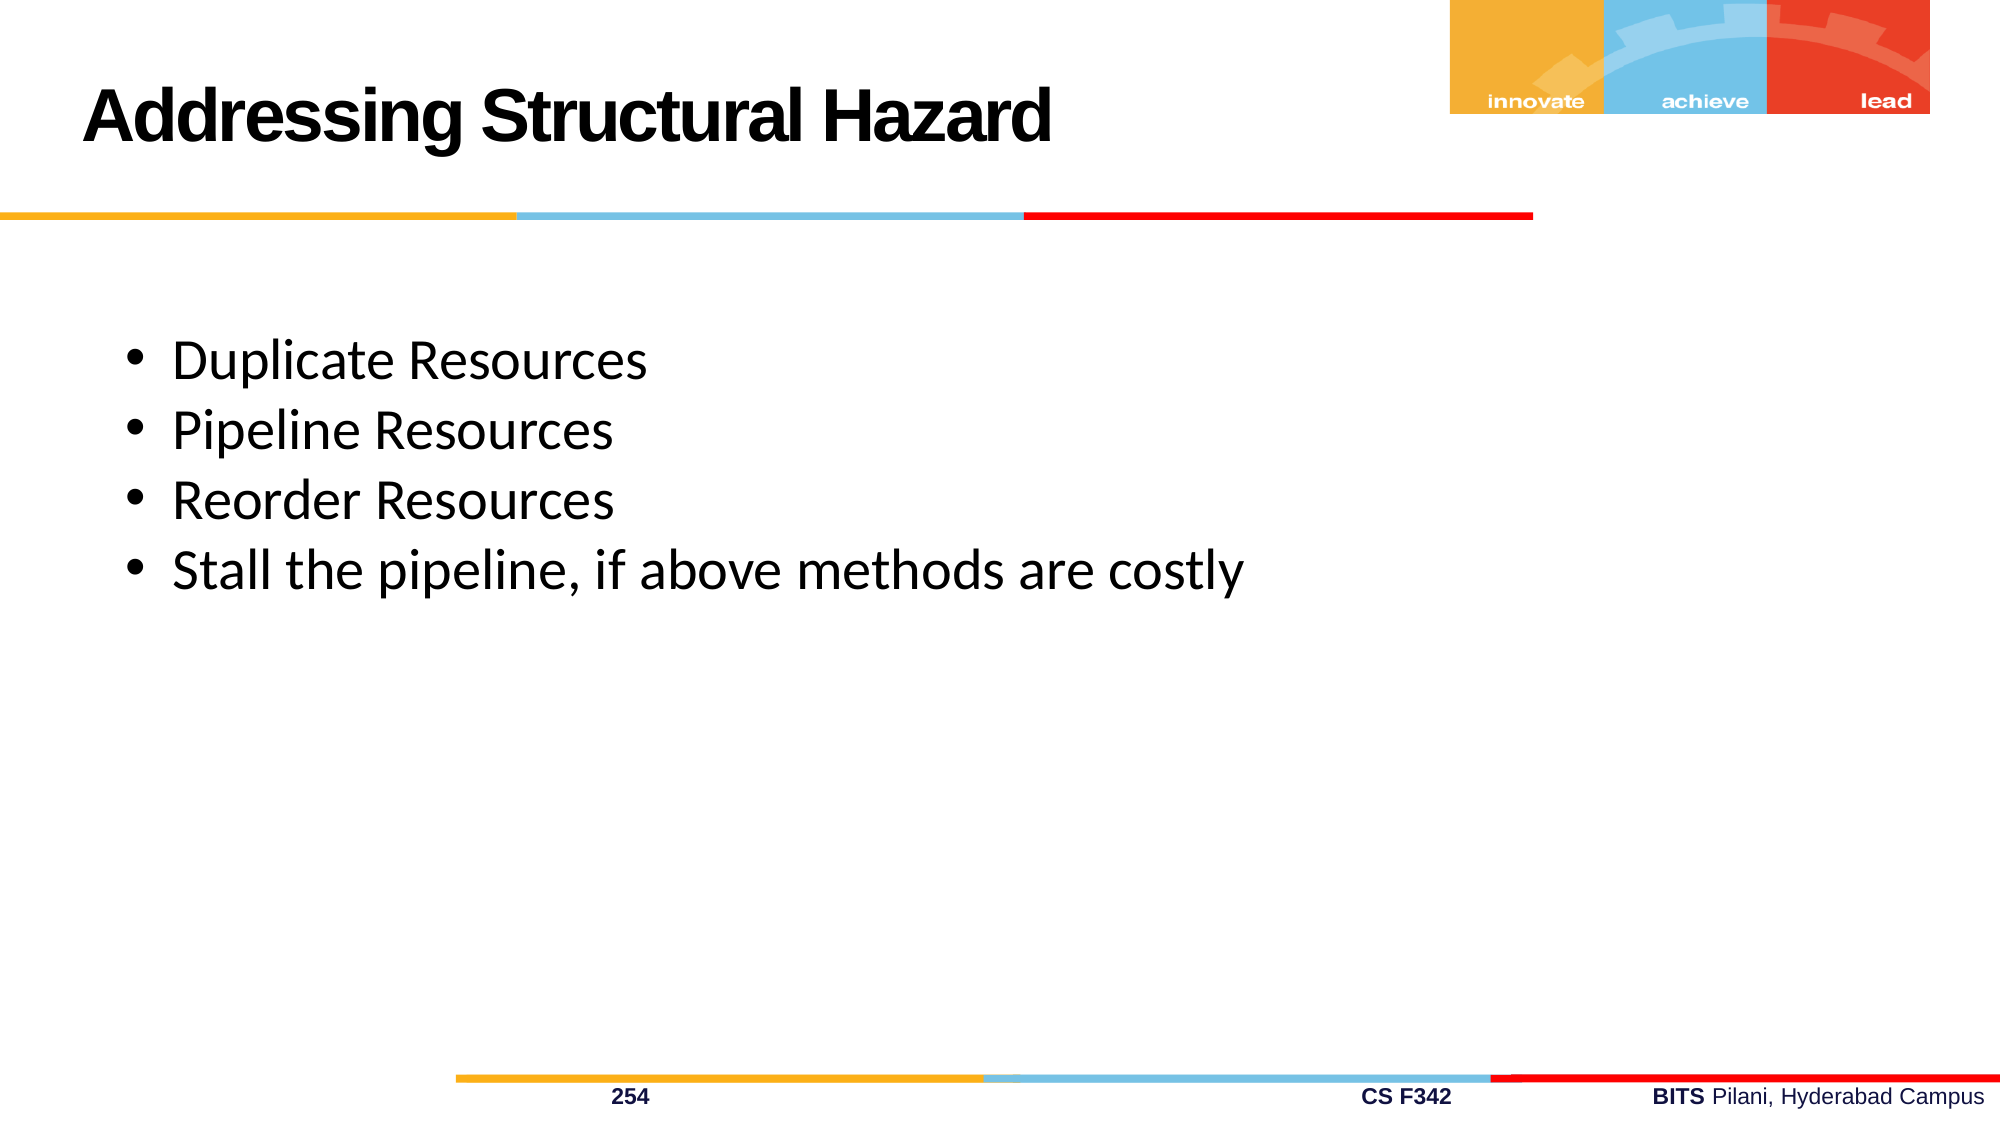

Addressing Structural Hazard
Duplicate Resources
Pipeline Resources
Reorder Resources
Stall the pipeline, if above methods are costly